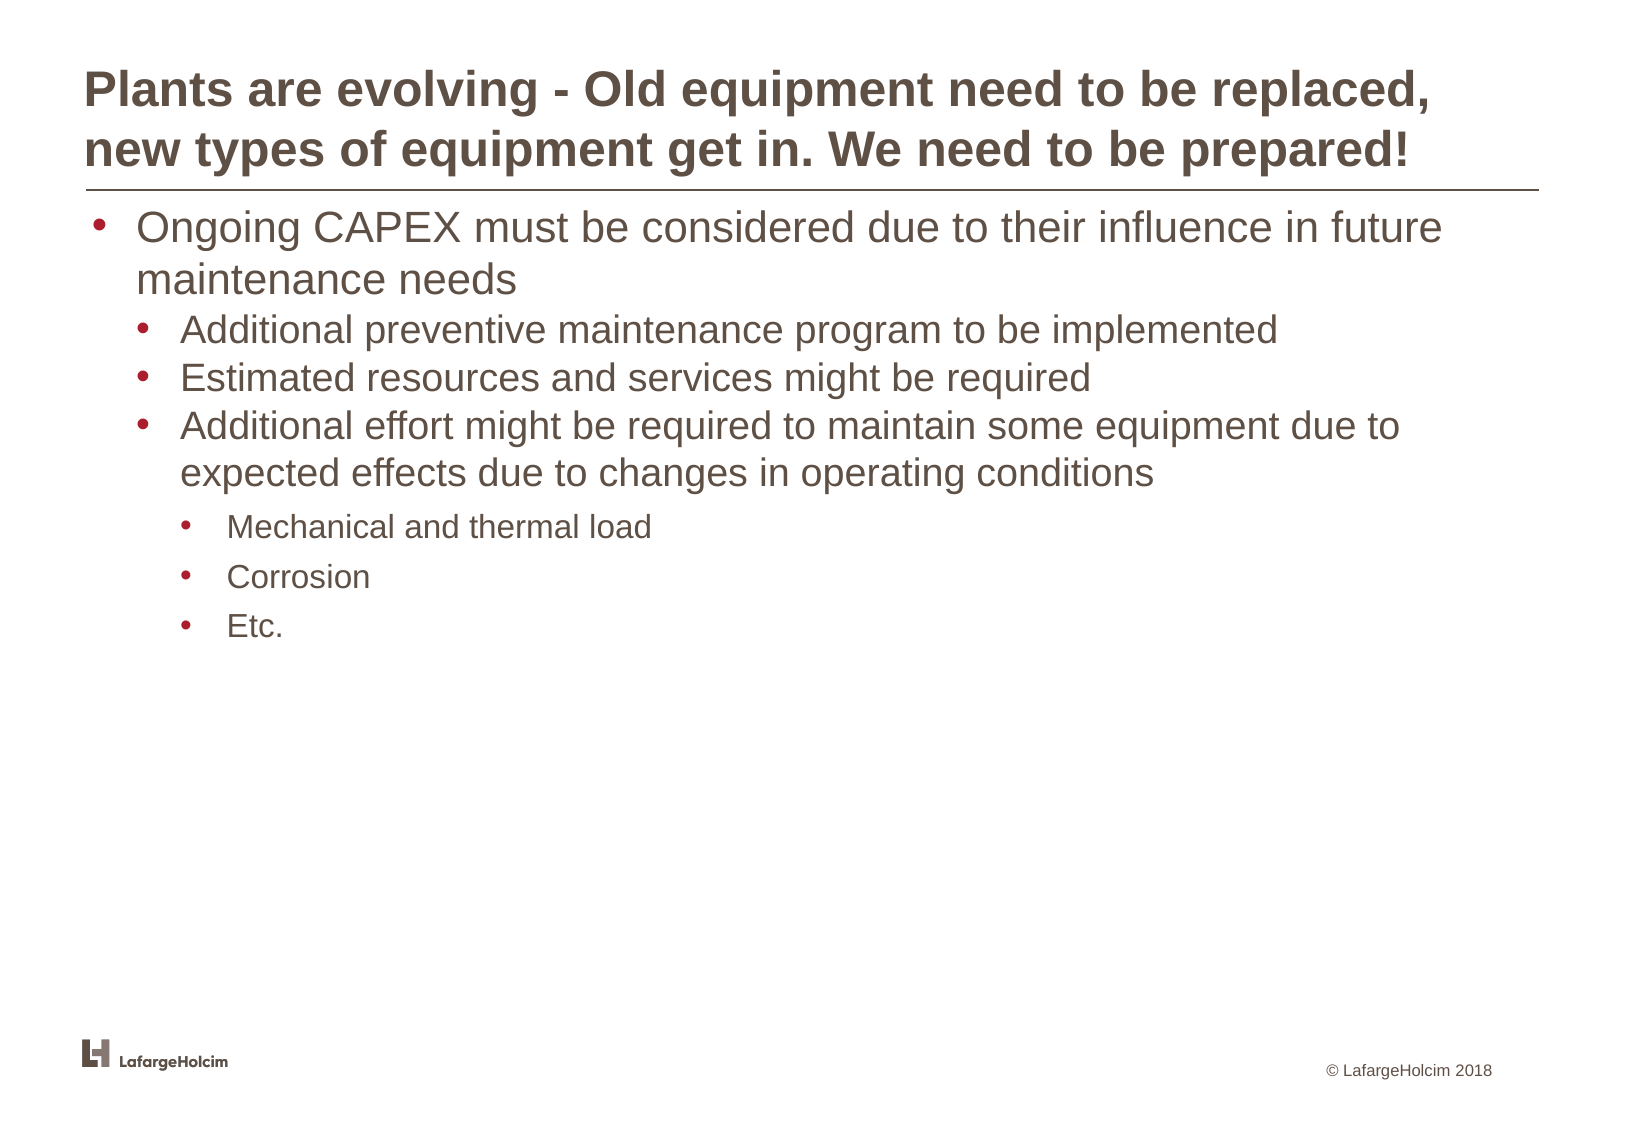

# Plants are evolving - Old equipment need to be replaced, new types of equipment get in. We need to be prepared!
Ongoing CAPEX must be considered due to their influence in future maintenance needs
Additional preventive maintenance program to be implemented
Estimated resources and services might be required
Additional effort might be required to maintain some equipment due to expected effects due to changes in operating conditions
Mechanical and thermal load
Corrosion
Etc.